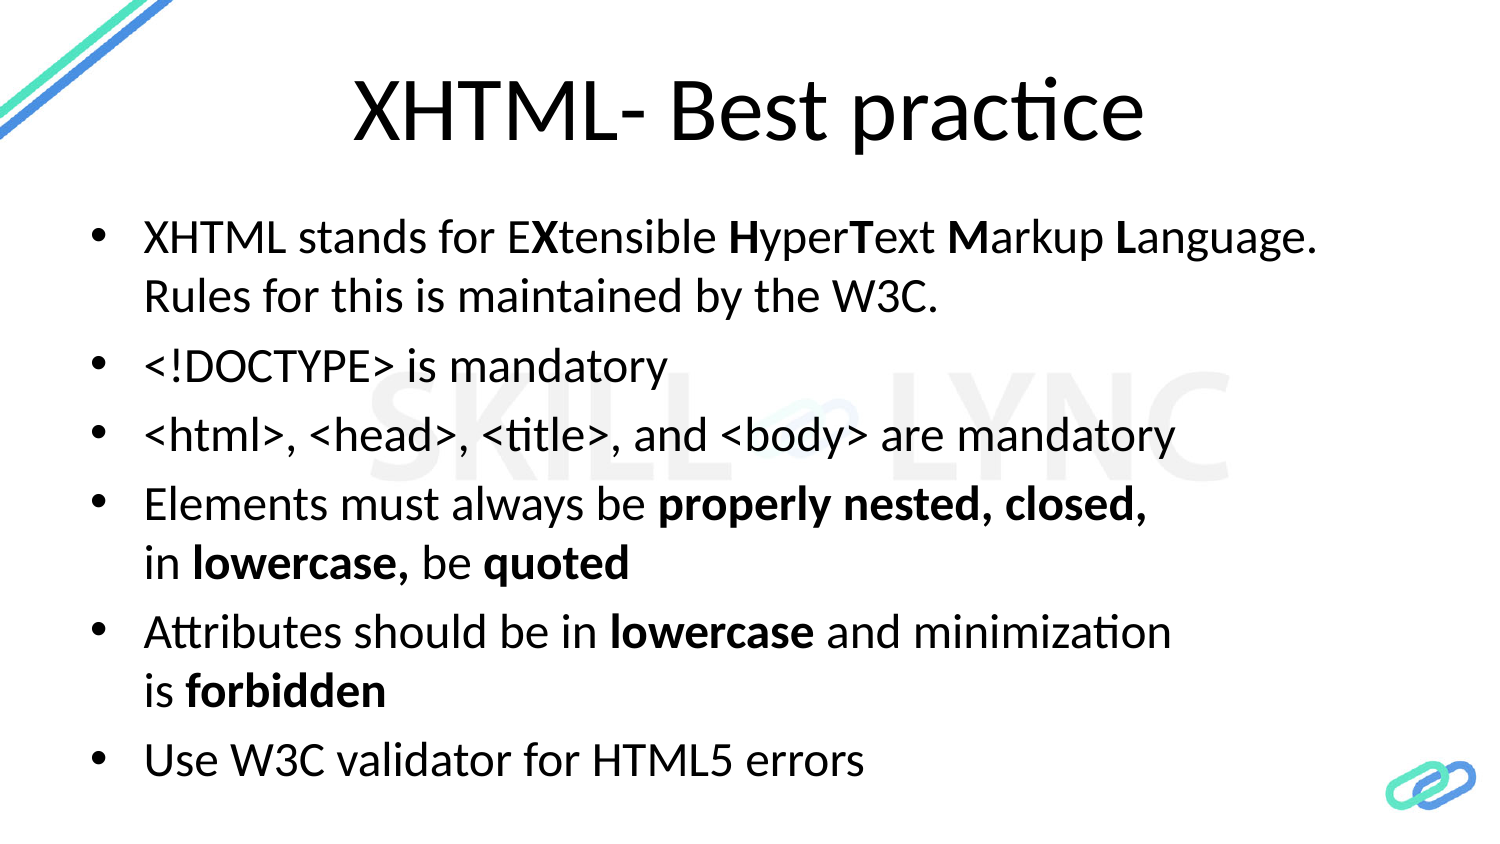

# XHTML- Best practice
XHTML stands for EXtensible HyperText Markup Language. Rules for this is maintained by the W3C.
<!DOCTYPE> is mandatory
<html>, <head>, <title>, and <body> are mandatory
Elements must always be properly nested, closed, in lowercase, be quoted
Attributes should be in lowercase and minimization is forbidden
Use W3C validator for HTML5 errors